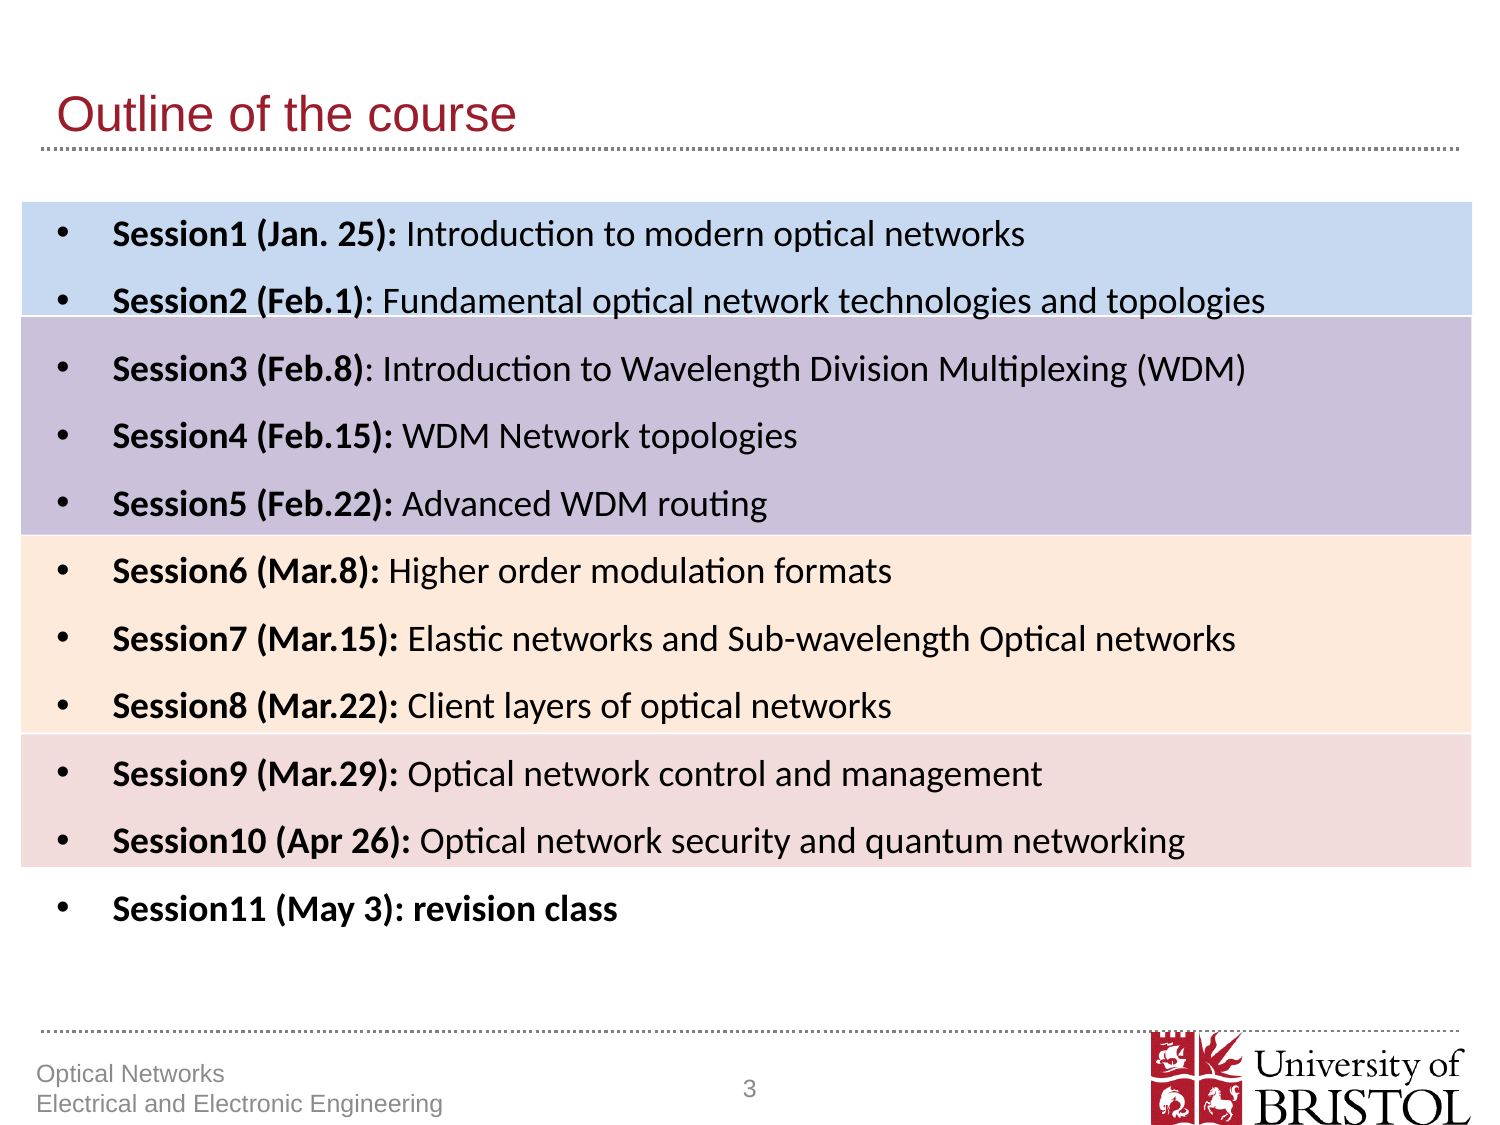

# Outline of the course
Session1 (Jan. 25): Introduction to modern optical networks
Session2 (Feb.1): Fundamental optical network technologies and topologies
Session3 (Feb.8): Introduction to Wavelength Division Multiplexing (WDM)
Session4 (Feb.15): WDM Network topologies
Session5 (Feb.22): Advanced WDM routing
Session6 (Mar.8): Higher order modulation formats
Session7 (Mar.15): Elastic networks and Sub-wavelength Optical networks
Session8 (Mar.22): Client layers of optical networks
Session9 (Mar.29): Optical network control and management
Session10 (Apr 26): Optical network security and quantum networking
Session11 (May 3): revision class

Optical Networks                                                 Electrical and Electronic Engineering
3